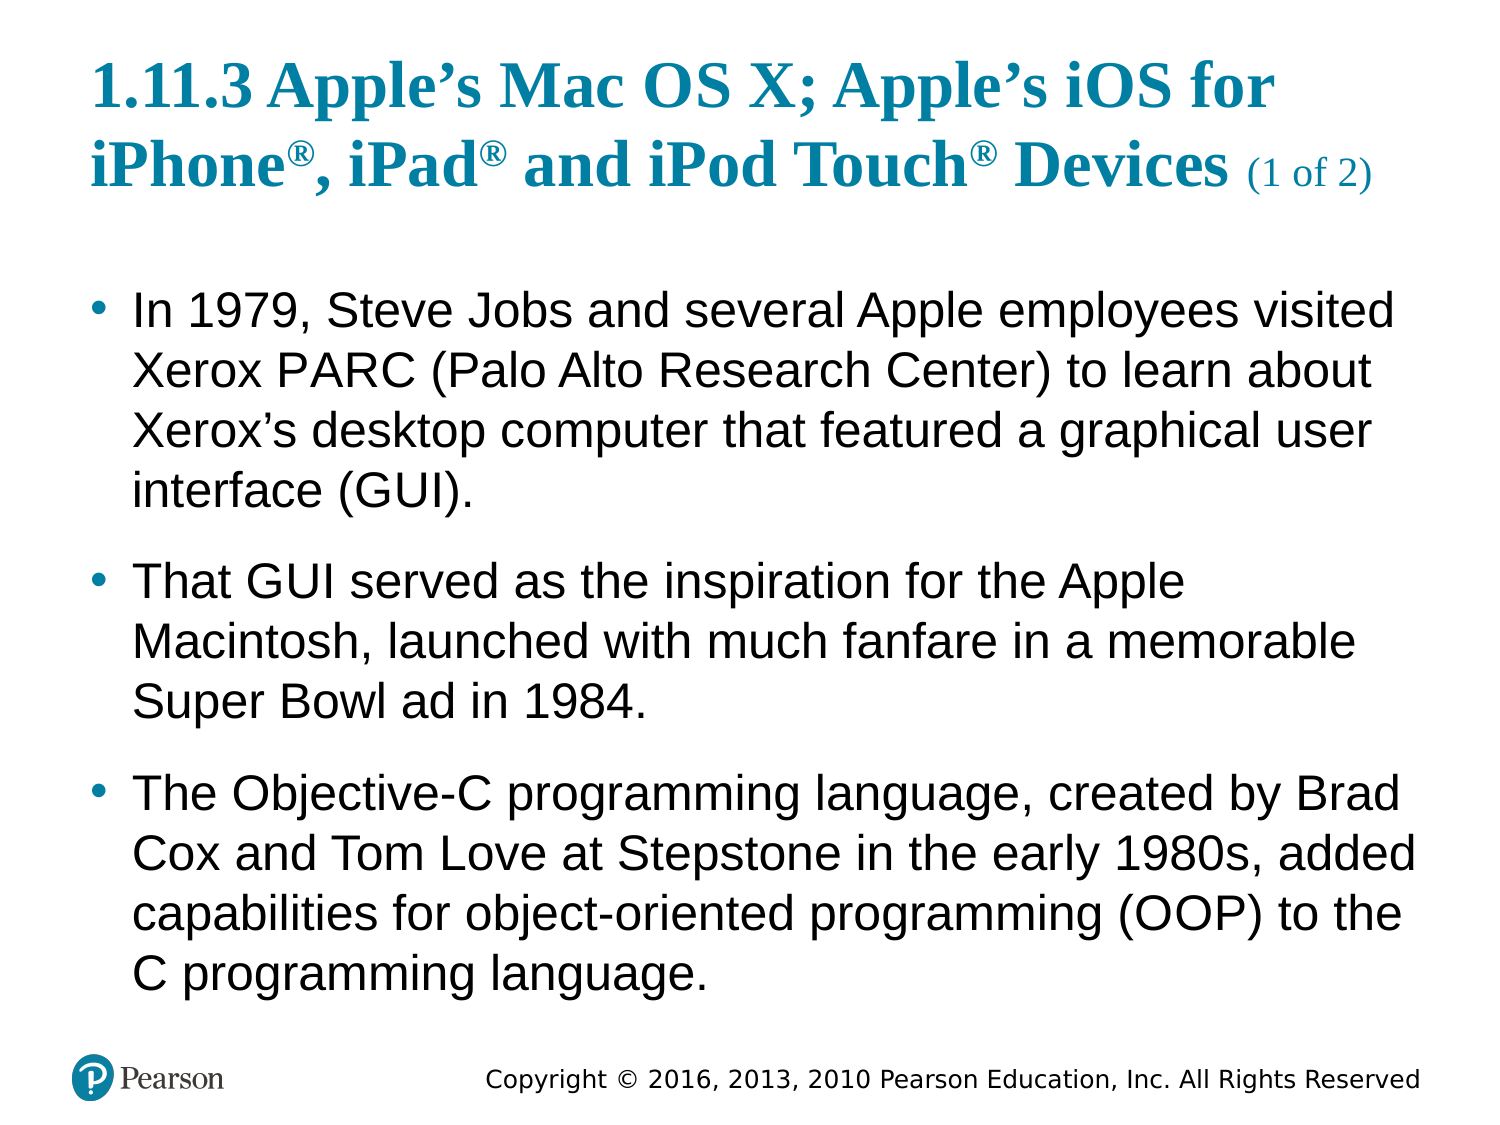

# 1.11.3 Apple’s Mac O S X; Apple’s i O S for iPhone®, iPad® and iPod Touch® Devices (1 of 2)
In 1979, Steve Jobs and several Apple employees visited Xerox P A R C (Palo Alto Research Center) to learn about Xerox’s desktop computer that featured a graphical user interface (G U I).
That G U I served as the inspiration for the Apple Macintosh, launched with much fanfare in a memorable Super Bowl ad in 1984.
The Objective-C programming language, created by Brad Cox and Tom Love at Stepstone in the early 1980s, added capabilities for object-oriented programming (O O P) to the C programming language.